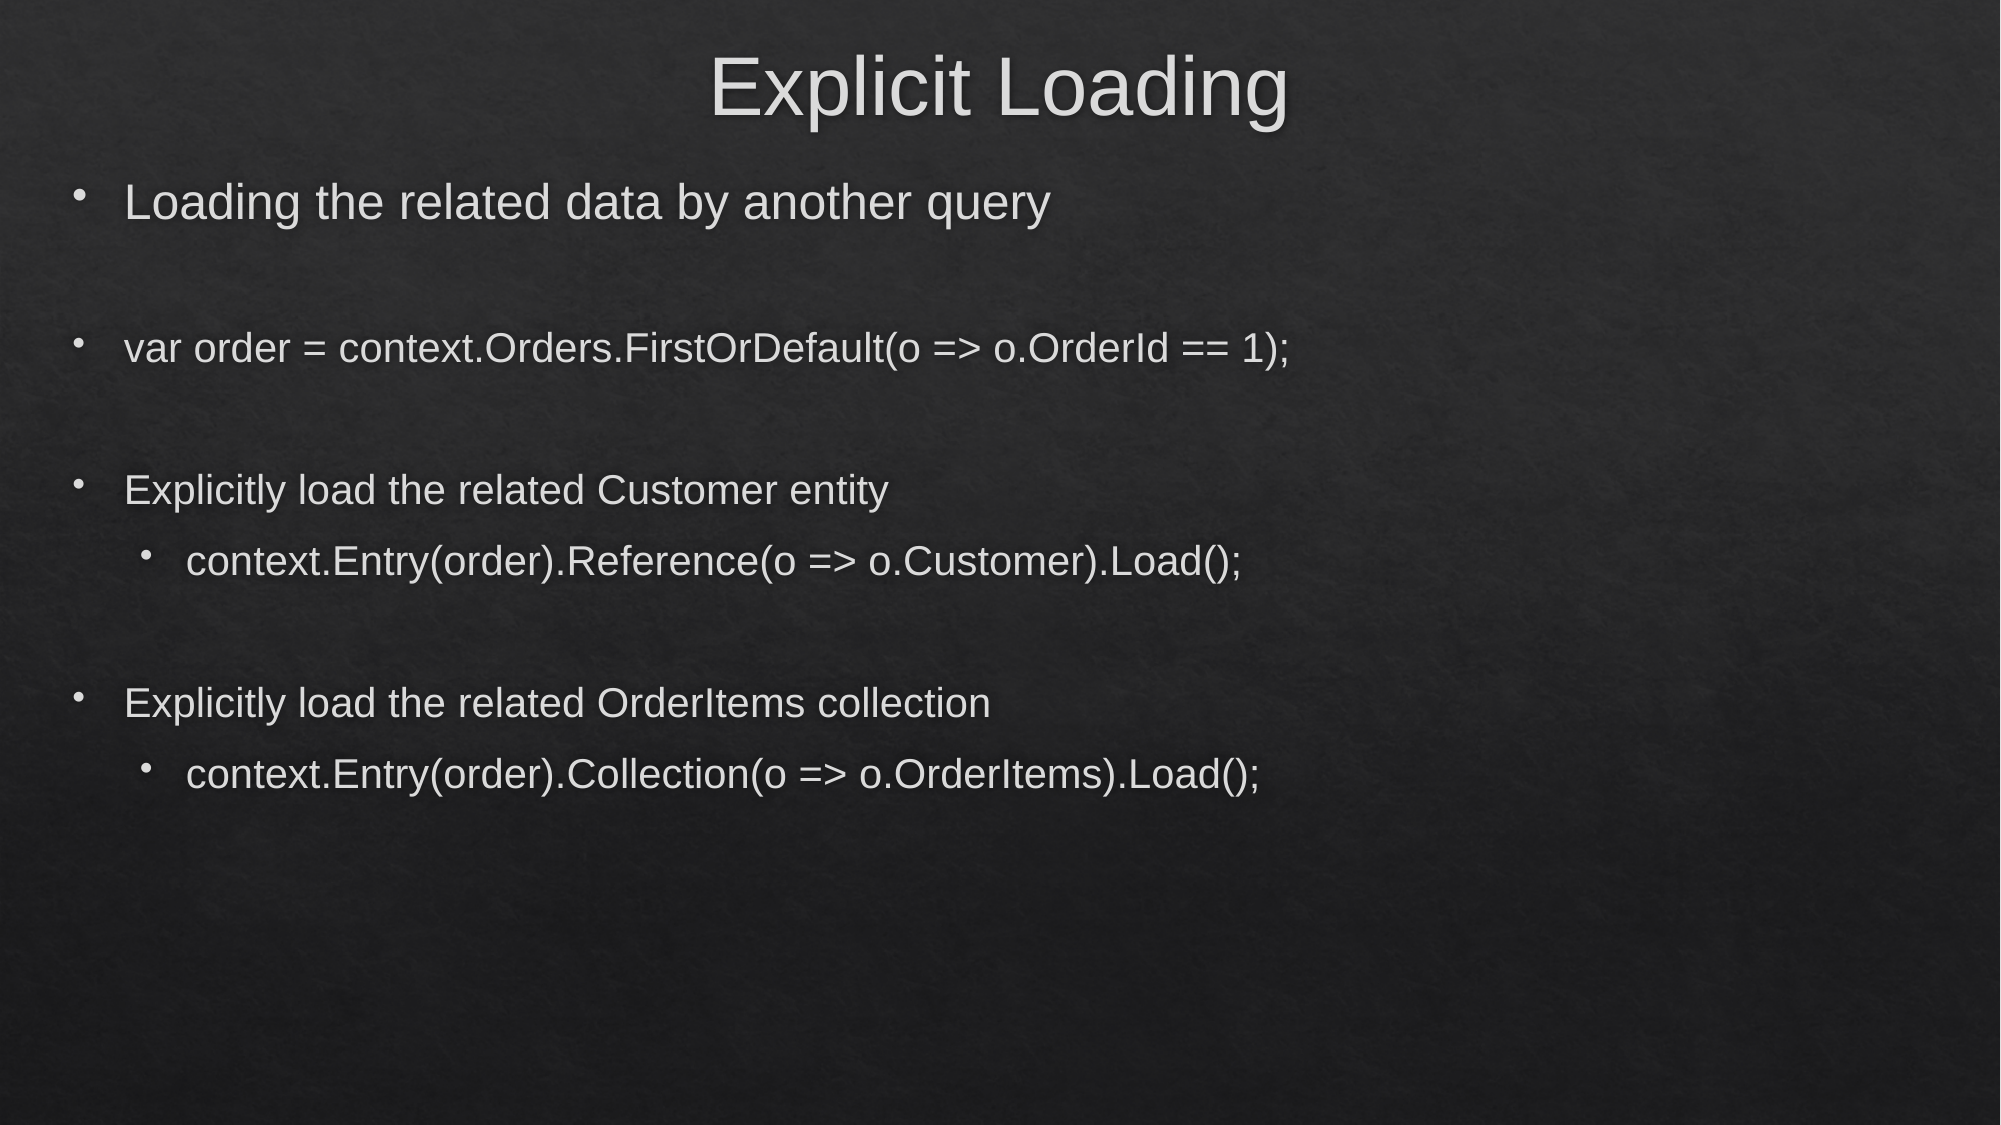

# Explicit Loading
Loading the related data by another query

var order = context.Orders.FirstOrDefault(o => o.OrderId == 1);

Explicitly load the related Customer entity
context.Entry(order).Reference(o => o.Customer).Load();

Explicitly load the related OrderItems collection
context.Entry(order).Collection(o => o.OrderItems).Load();